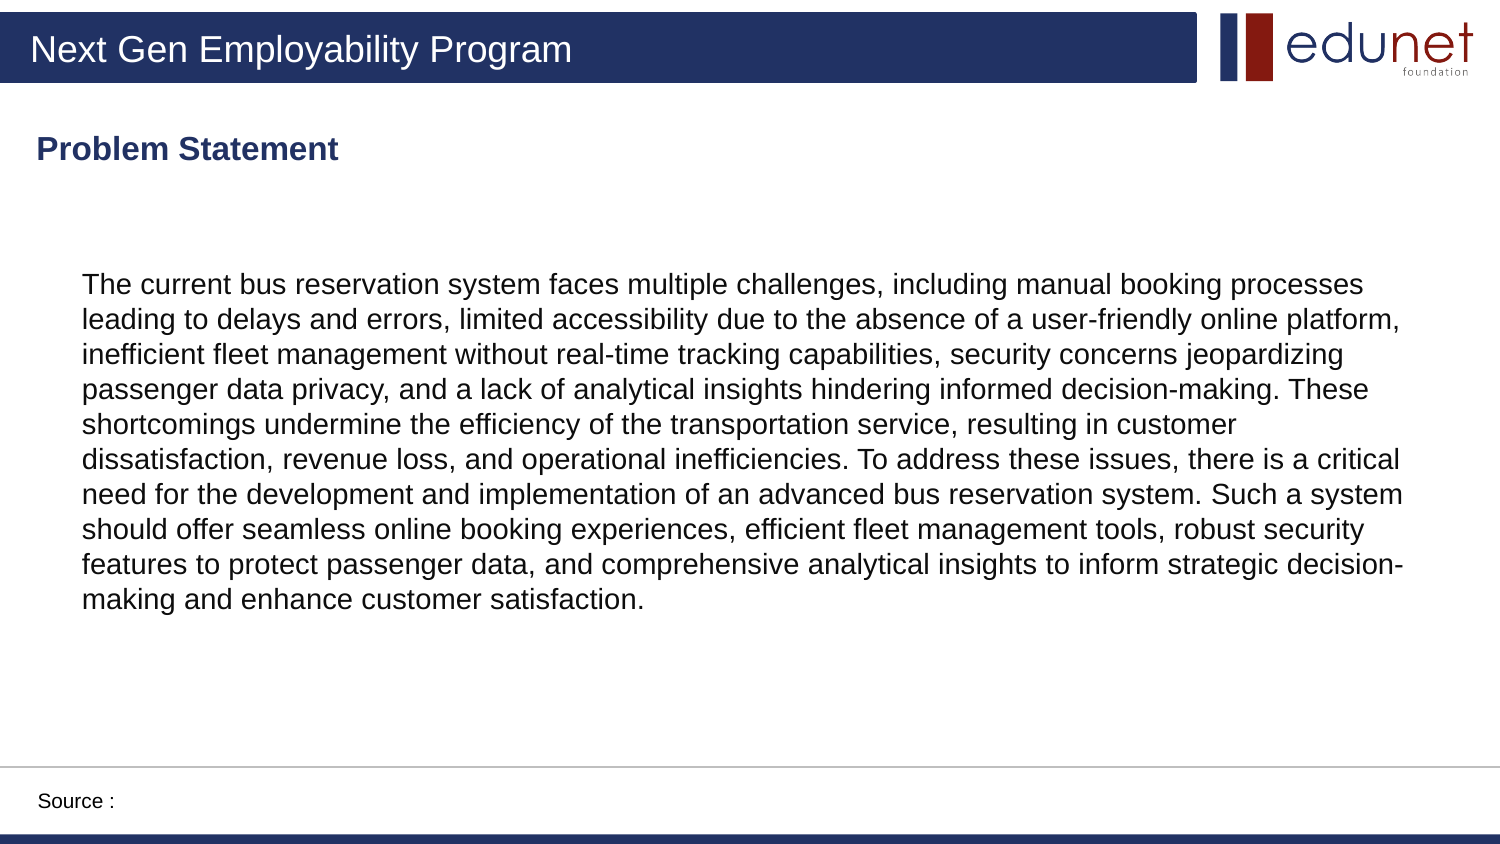

Problem Statement

The current bus reservation system faces multiple challenges, including manual booking processes leading to delays and errors, limited accessibility due to the absence of a user-friendly online platform, inefficient fleet management without real-time tracking capabilities, security concerns jeopardizing passenger data privacy, and a lack of analytical insights hindering informed decision-making. These shortcomings undermine the efficiency of the transportation service, resulting in customer dissatisfaction, revenue loss, and operational inefficiencies. To address these issues, there is a critical need for the development and implementation of an advanced bus reservation system. Such a system should offer seamless online booking experiences, efficient fleet management tools, robust security features to protect passenger data, and comprehensive analytical insights to inform strategic decision-making and enhance customer satisfaction.
Source :